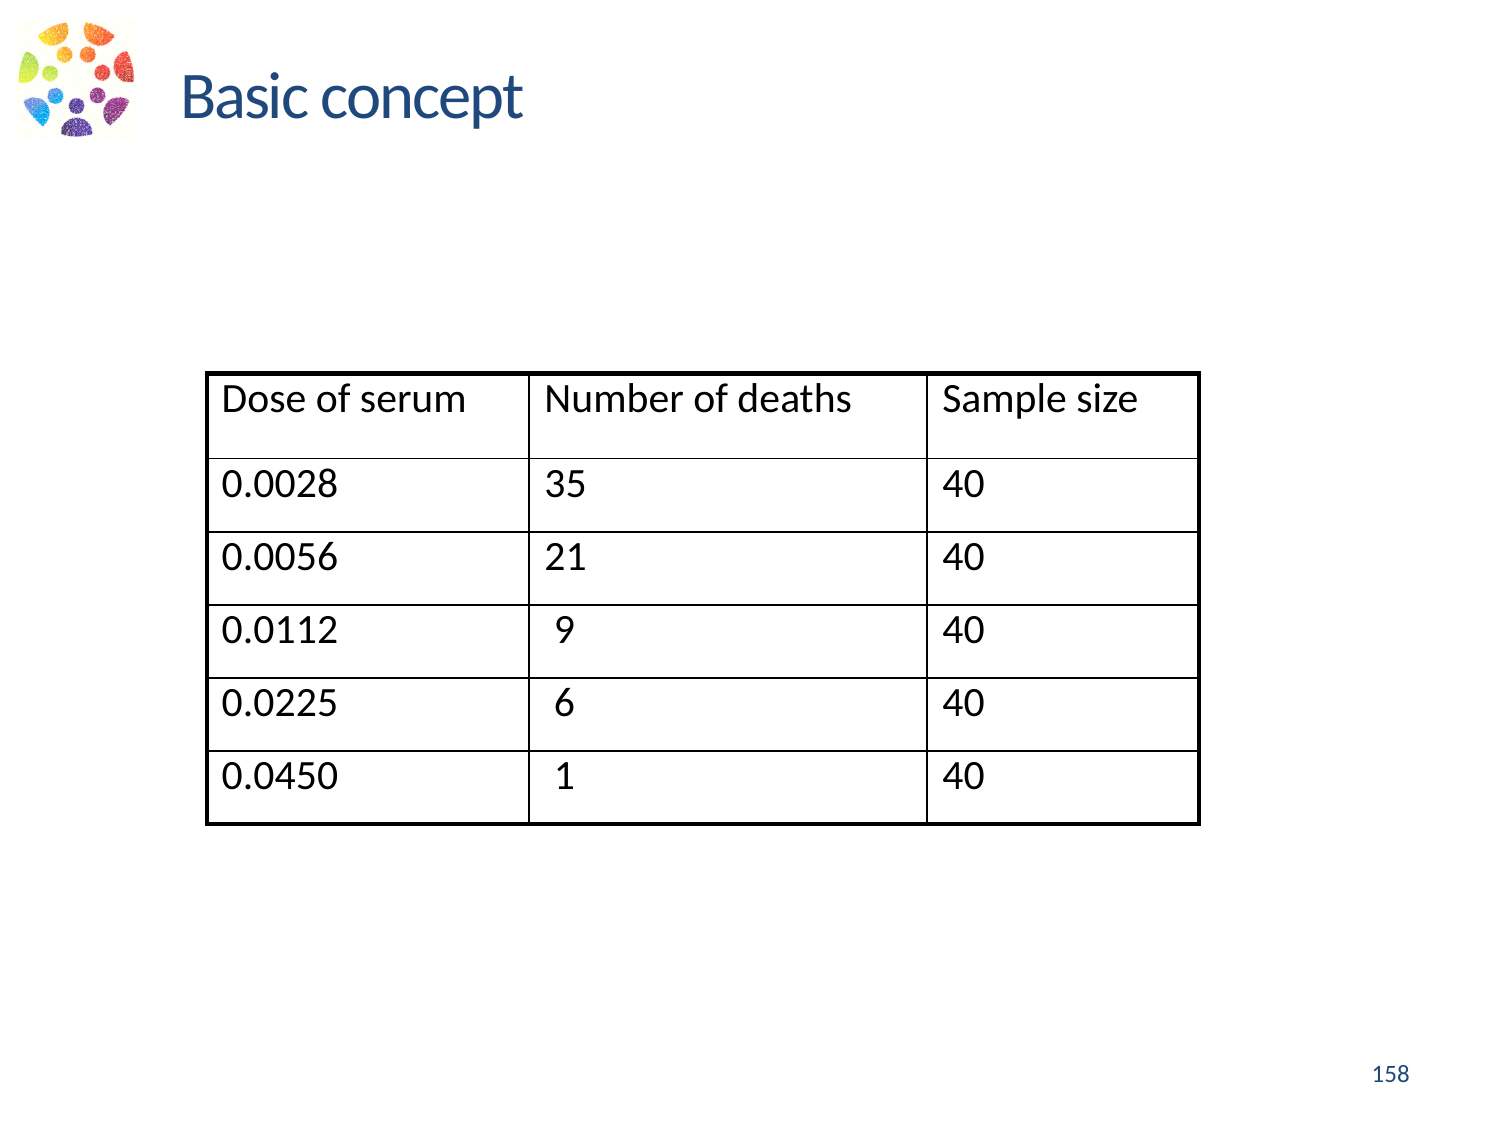

Basic concept
| Dose of serum | Number of deaths | Sample size |
| --- | --- | --- |
| 0.0028 | 35 | 40 |
| 0.0056 | 21 | 40 |
| 0.0112 | 9 | 40 |
| 0.0225 | 6 | 40 |
| 0.0450 | 1 | 40 |

158